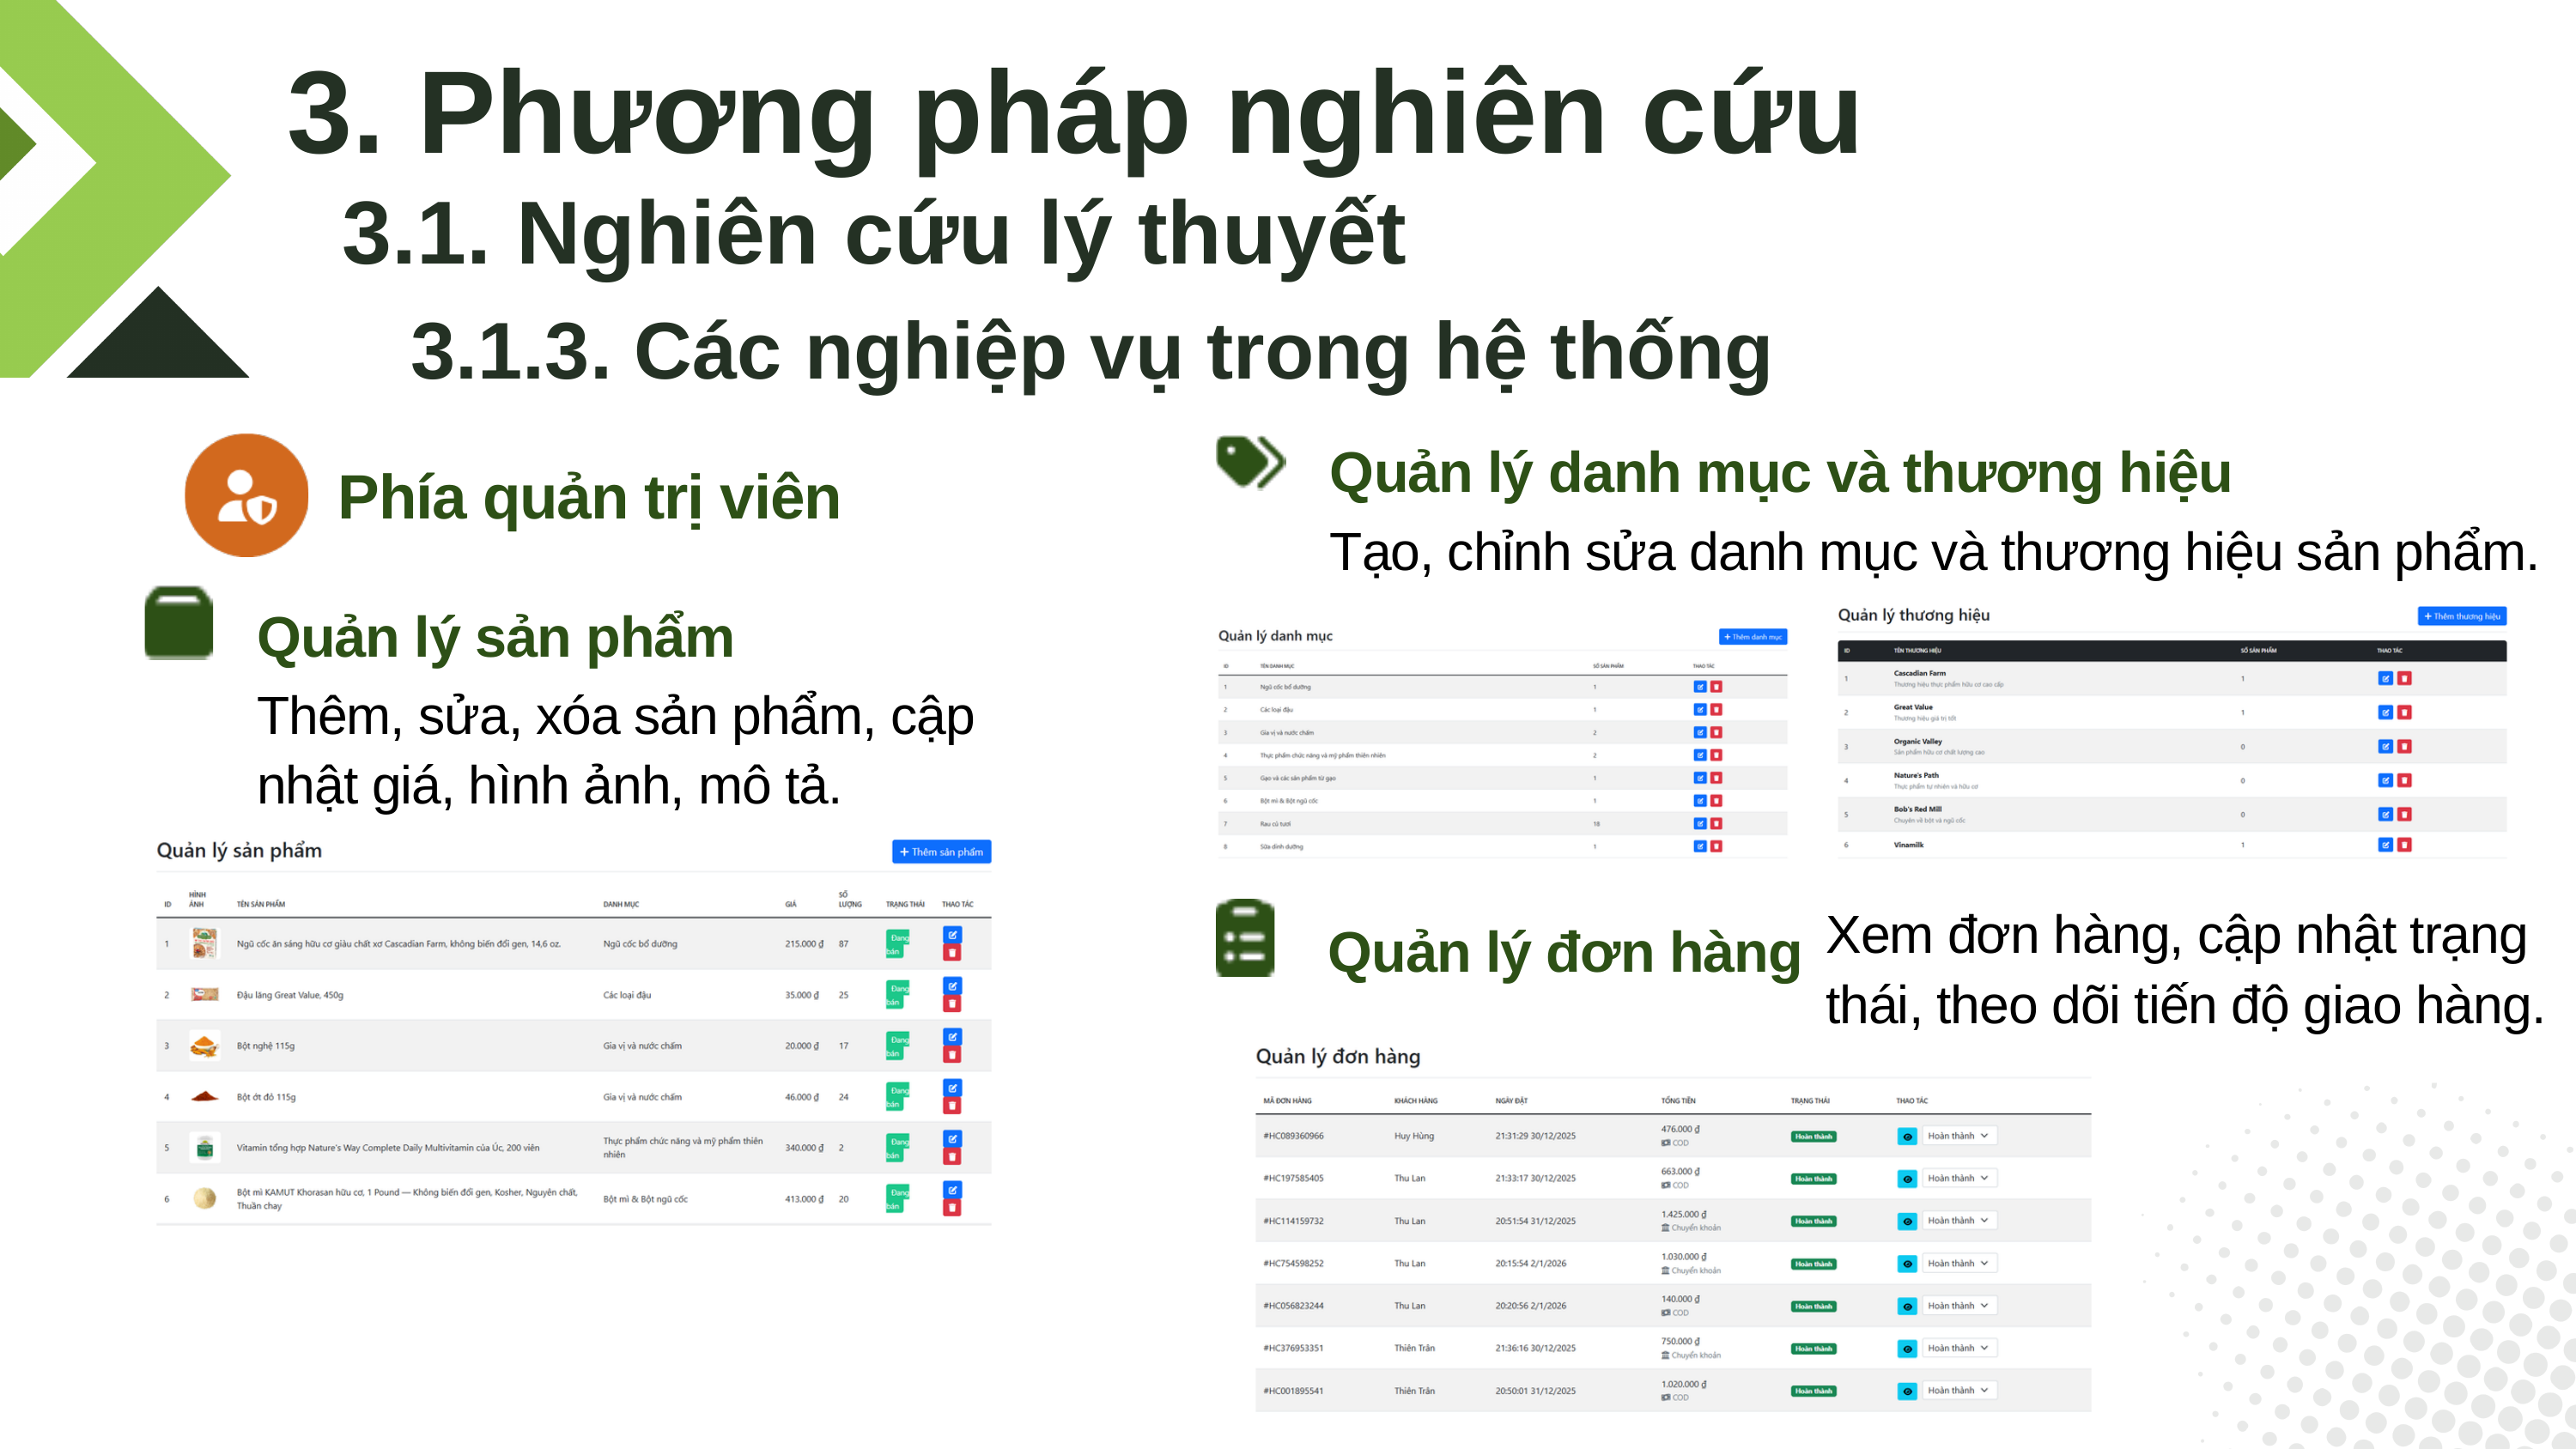

3. Phương pháp nghiên cứu
3.1. Nghiên cứu lý thuyết
3.1.3. Các nghiệp vụ trong hệ thống
Quản lý danh mục và thương hiệu

Phía quản trị viên
Tạo, chỉnh sửa danh mục và thương hiệu sản phẩm.

Quản lý sản phẩm

Thêm, sửa, xóa sản phẩm, cập nhật giá, hình ảnh, mô tả.

Xem đơn hàng, cập nhật trạng thái, theo dõi tiến độ giao hàng.

Quản lý đơn hàng